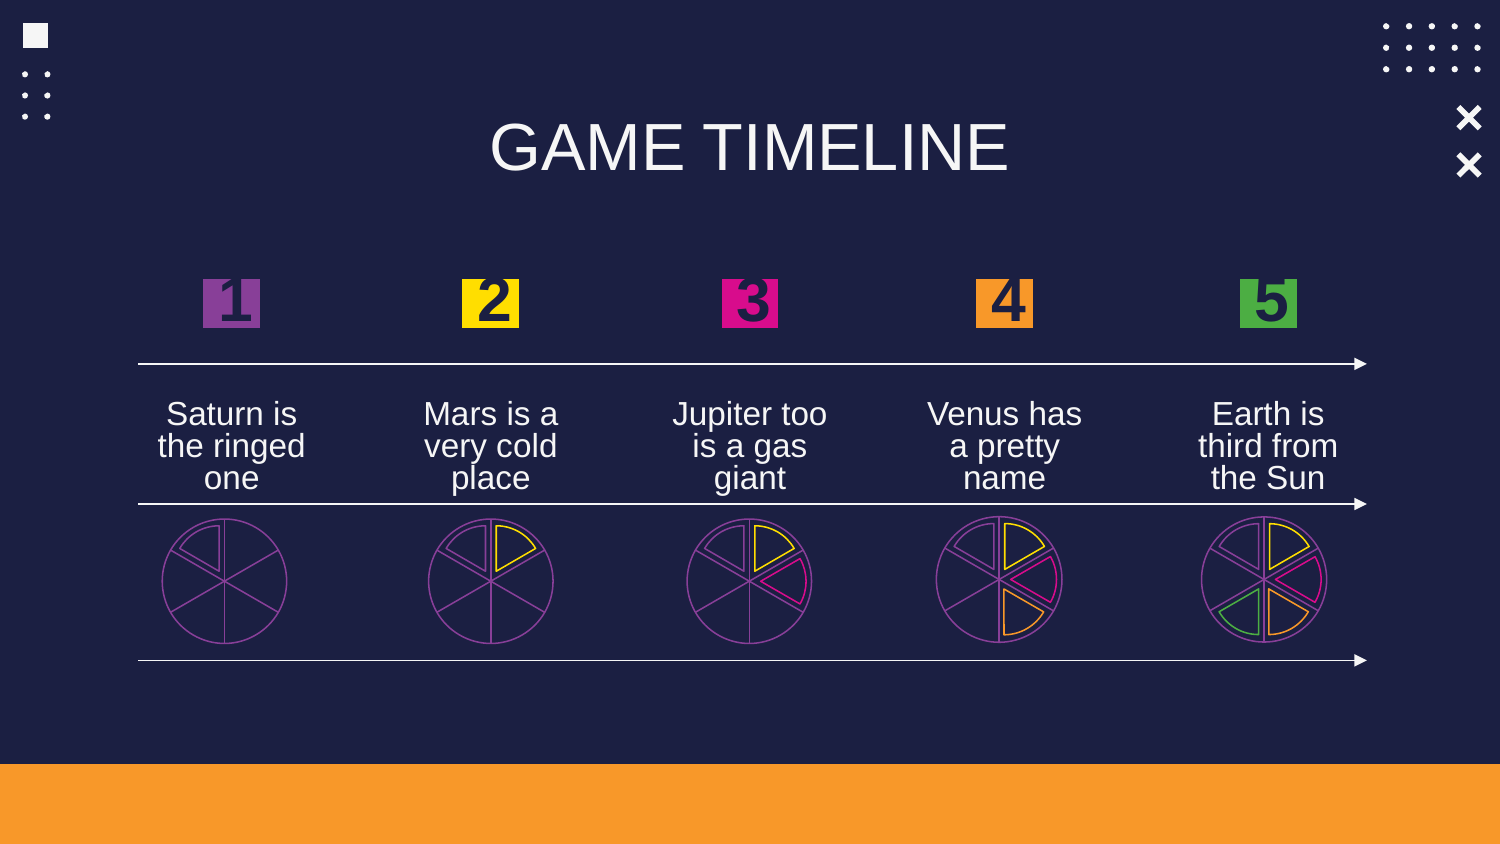

# GAME TIMELINE

1
2
3
4
5
Saturn is the ringed one
Mars is a very cold place
Jupiter too is a gas giant
Venus has a pretty name
Earth is third from the Sun